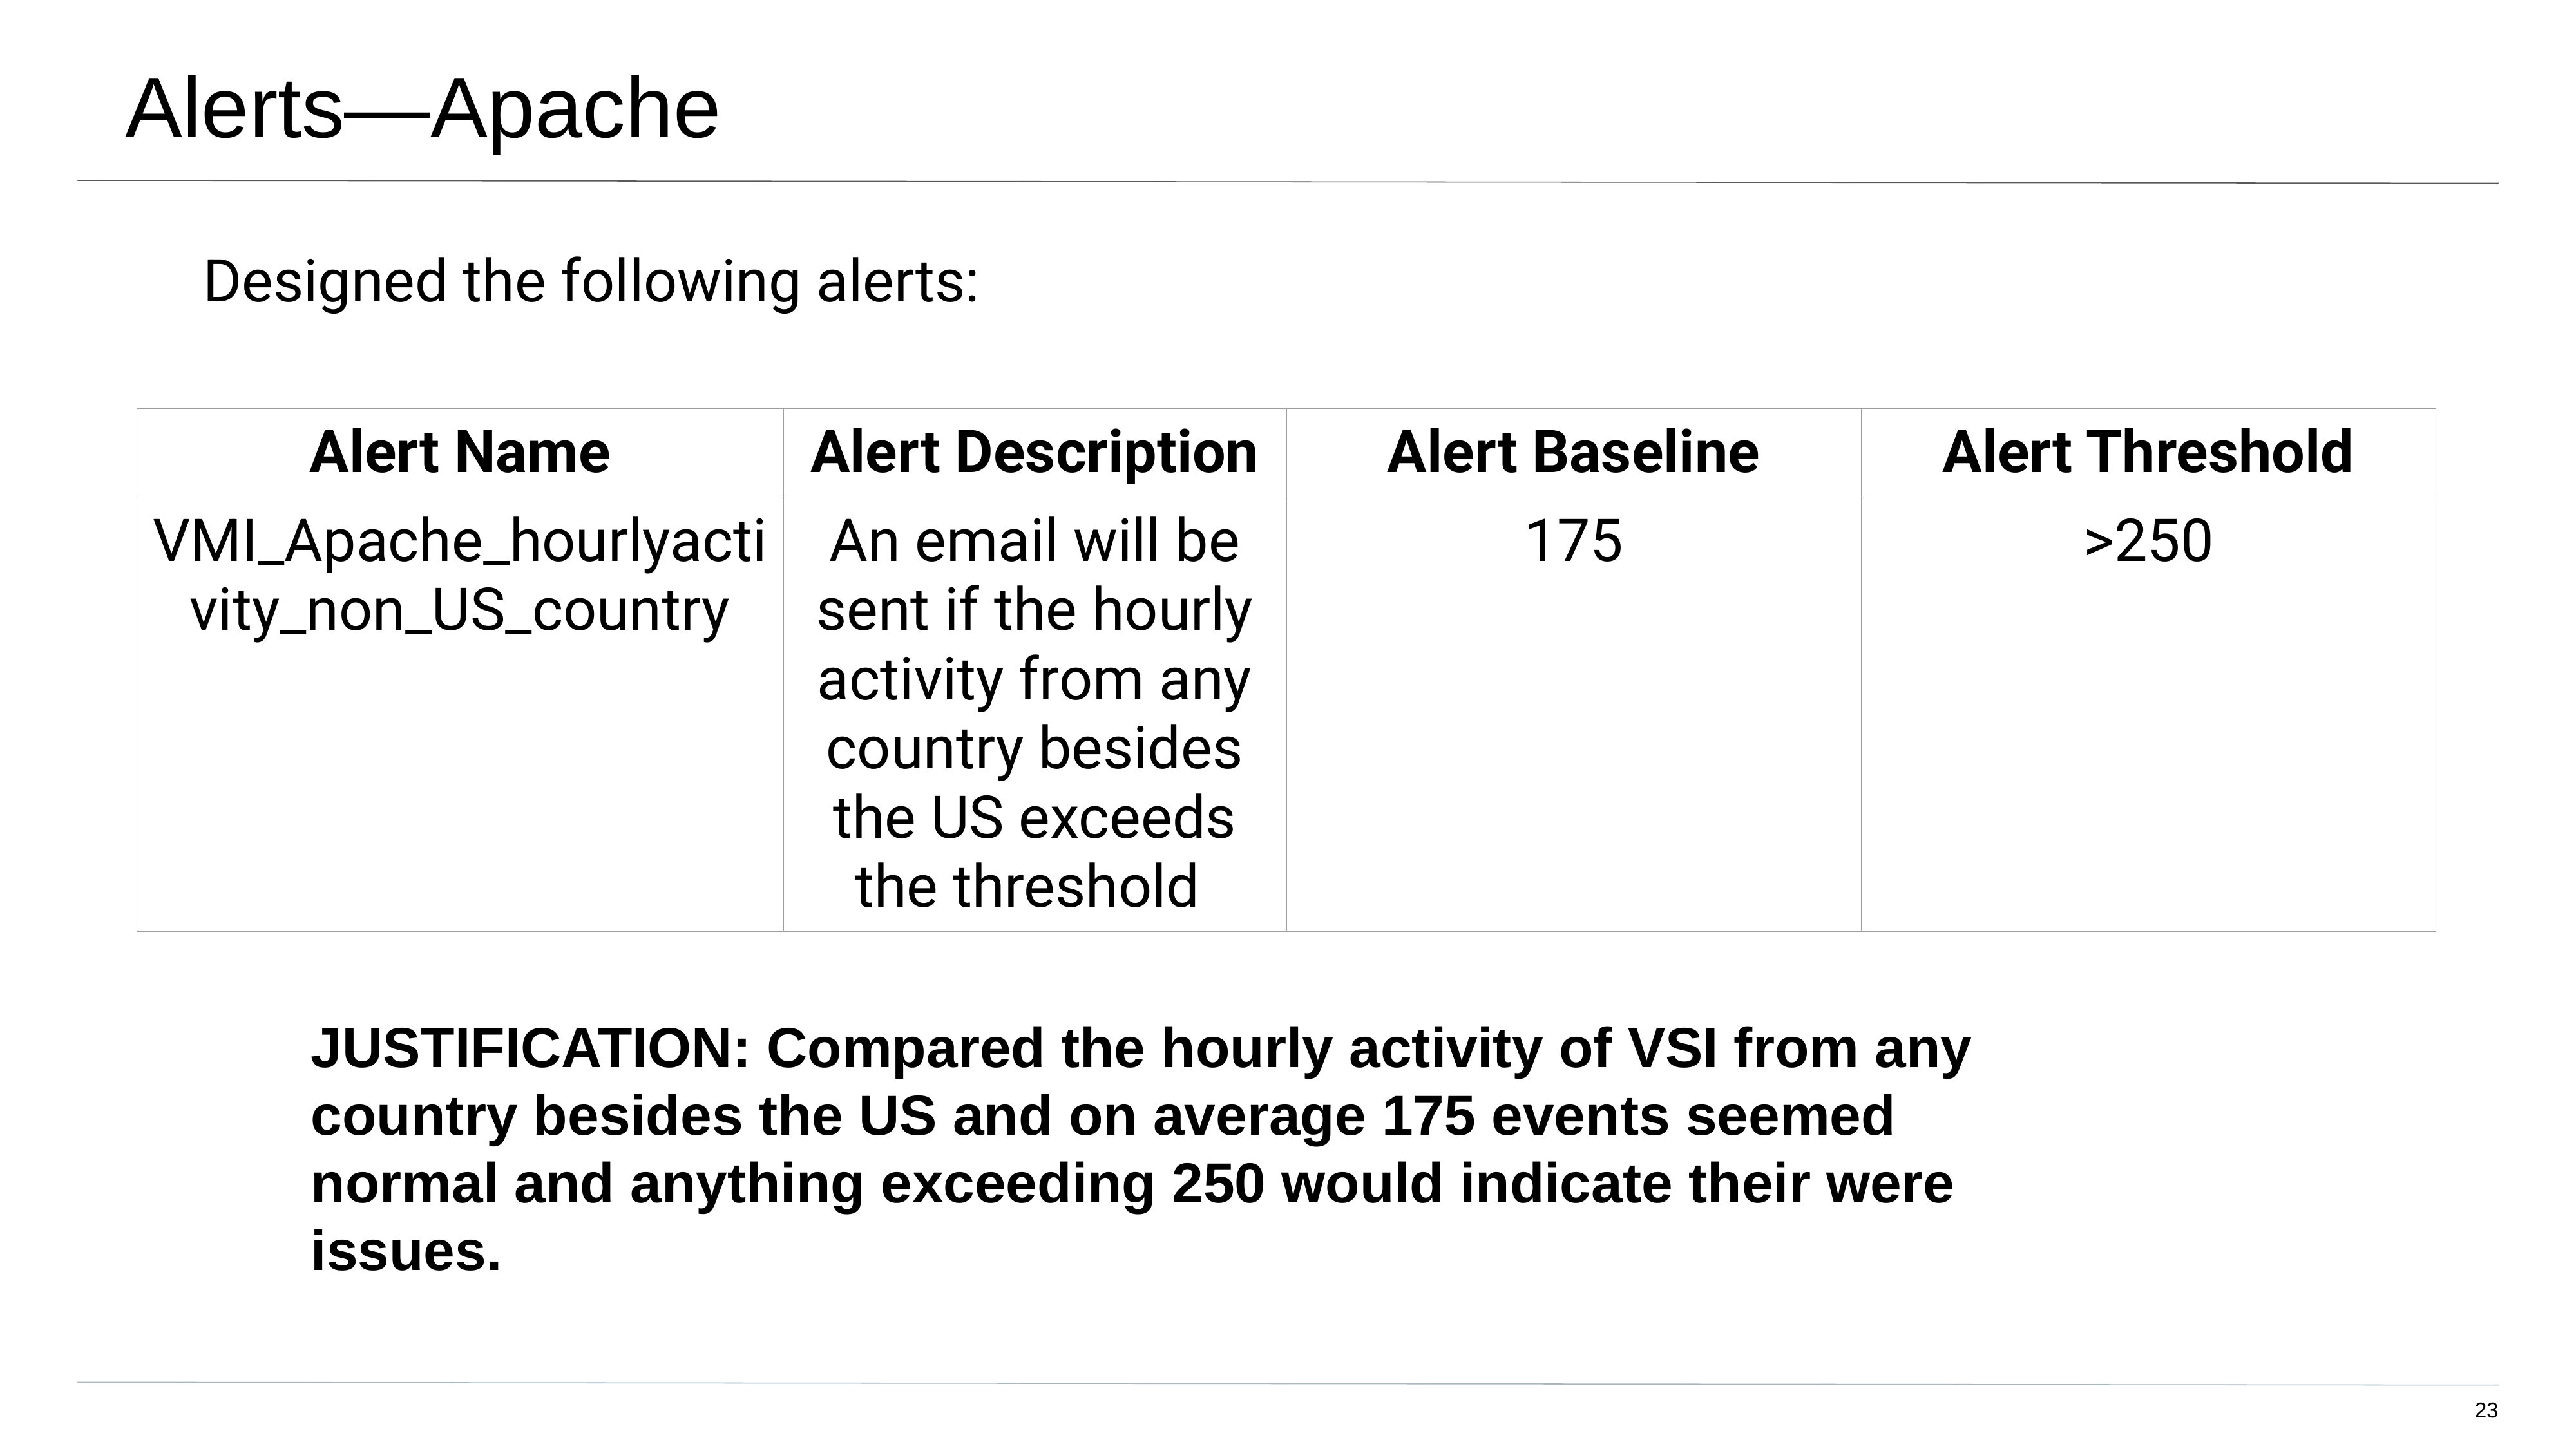

# Alerts—Apache
Designed the following alerts:

| Alert Name | Alert Description | Alert Baseline | Alert Threshold |
| --- | --- | --- | --- |
| VMI\_Apache\_hourlyactivity\_non\_US\_country | An email will be sent if the hourly activity from any country besides the US exceeds the threshold | 175 | >250 |
JUSTIFICATION: Compared the hourly activity of VSI from any country besides the US and on average 175 events seemed normal and anything exceeding 250 would indicate their were issues.
23